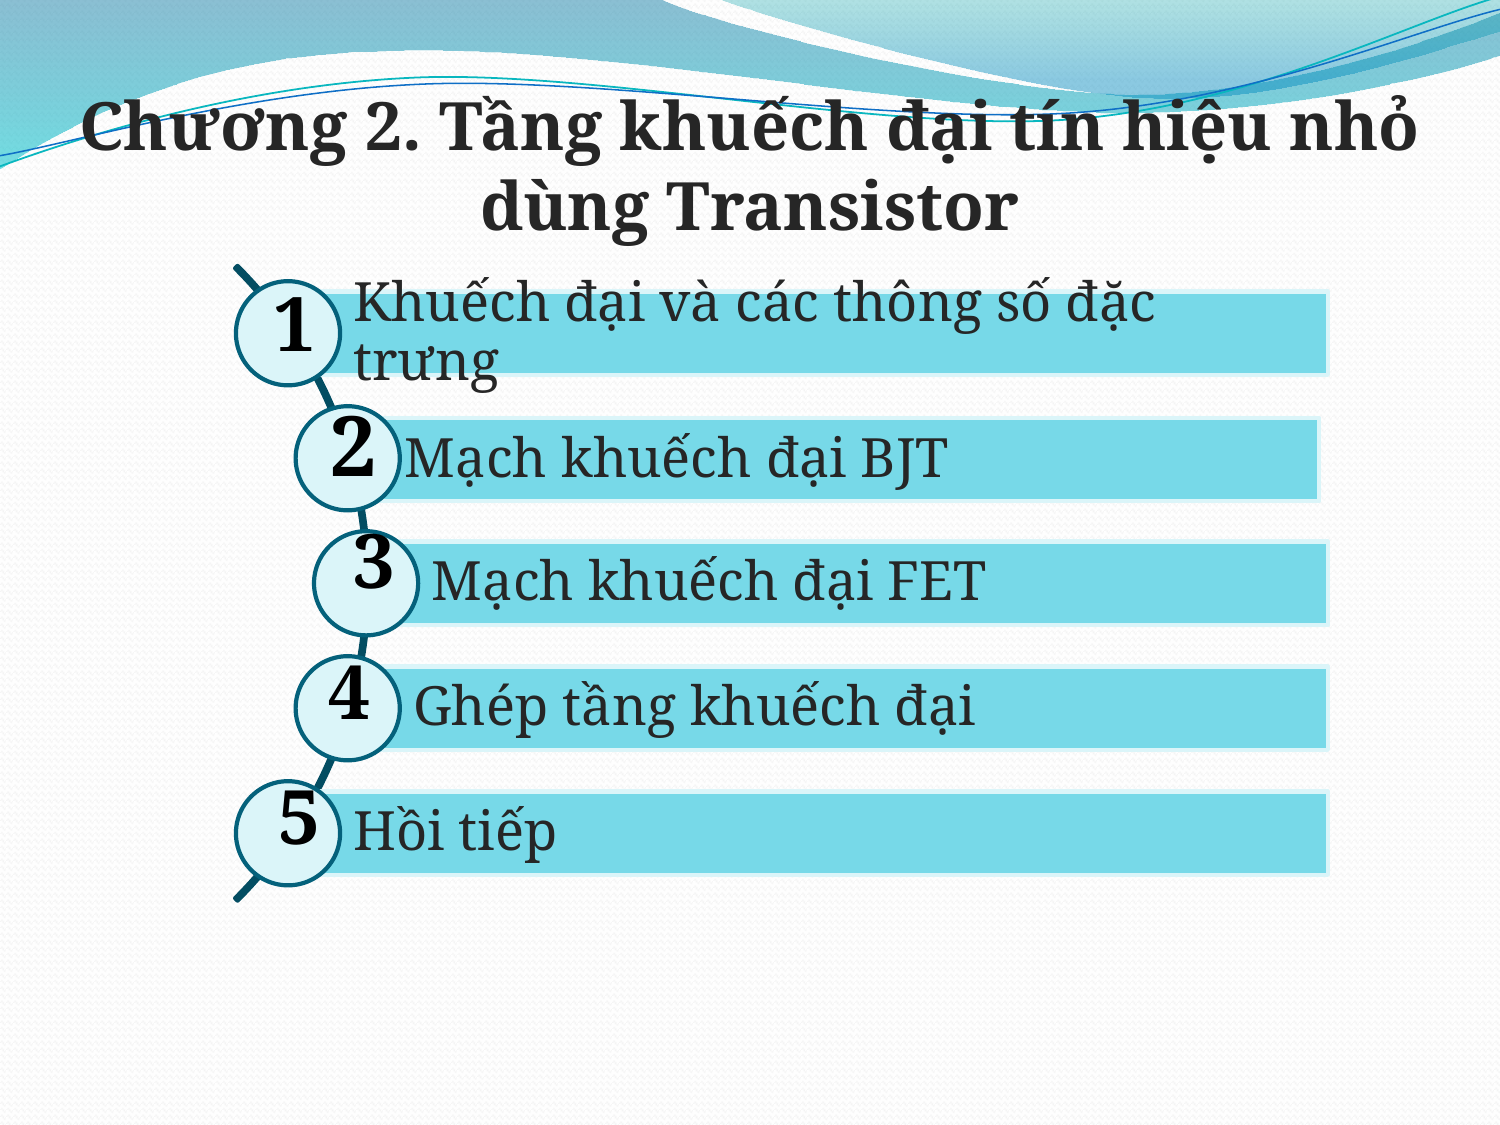

# Chương 2. Tầng khuếch đại tín hiệu nhỏ dùng Transistor

Khuếch đại và các thông số đặc trưng
Mạch khuếch đại BJT
Mạch khuếch đại FET
Ghép tầng khuếch đại
Hồi tiếp
1
2
3
4
5